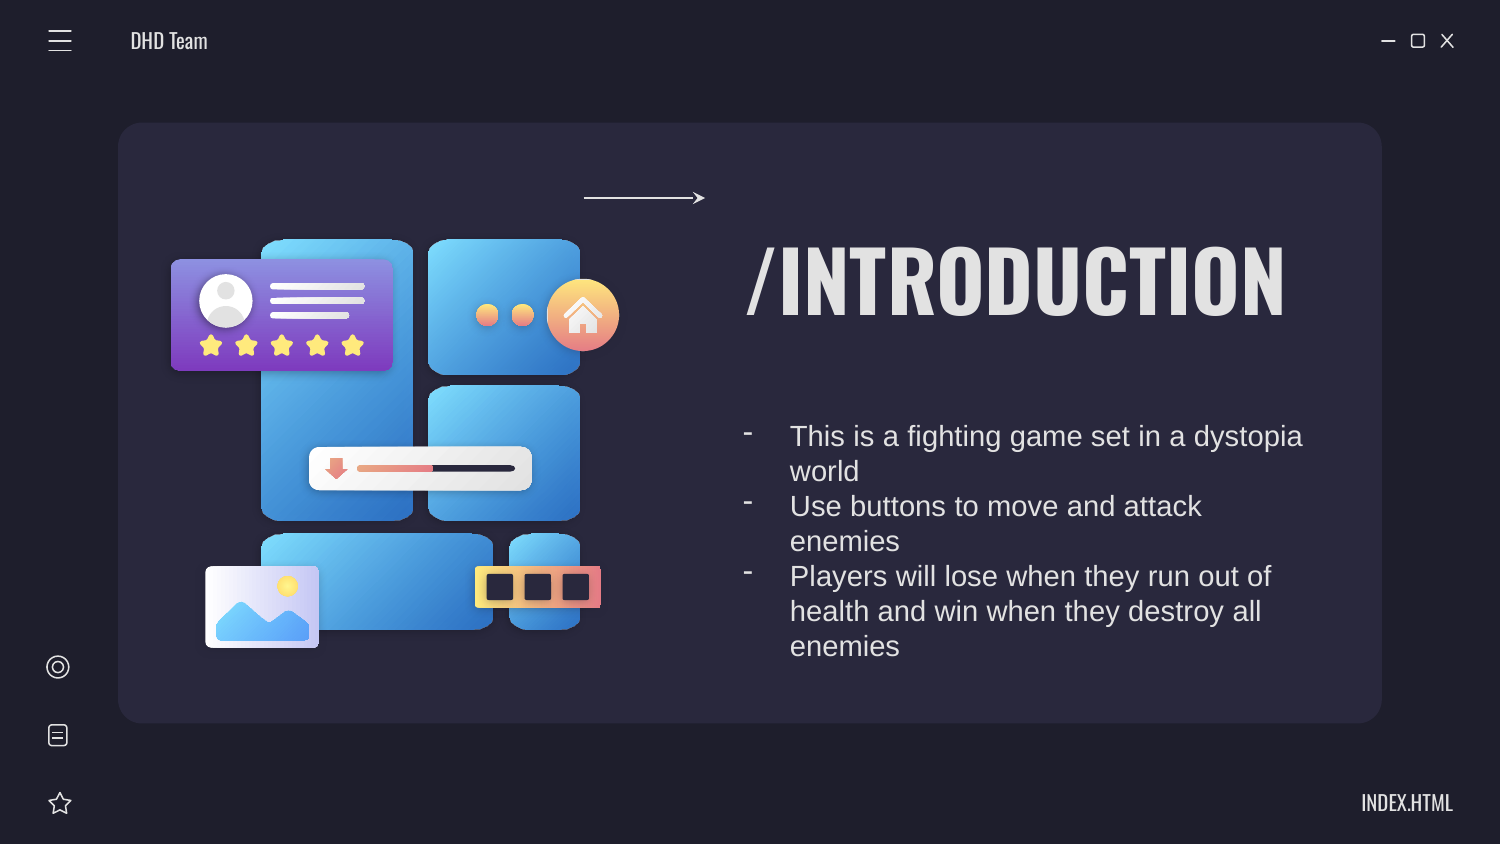

DHD Team

# /INTRODUCTION

This is a fighting game set in a dystopia world
Use buttons to move and attack enemies
Players will lose when they run out of health and win when they destroy all enemies

INDEX.HTML